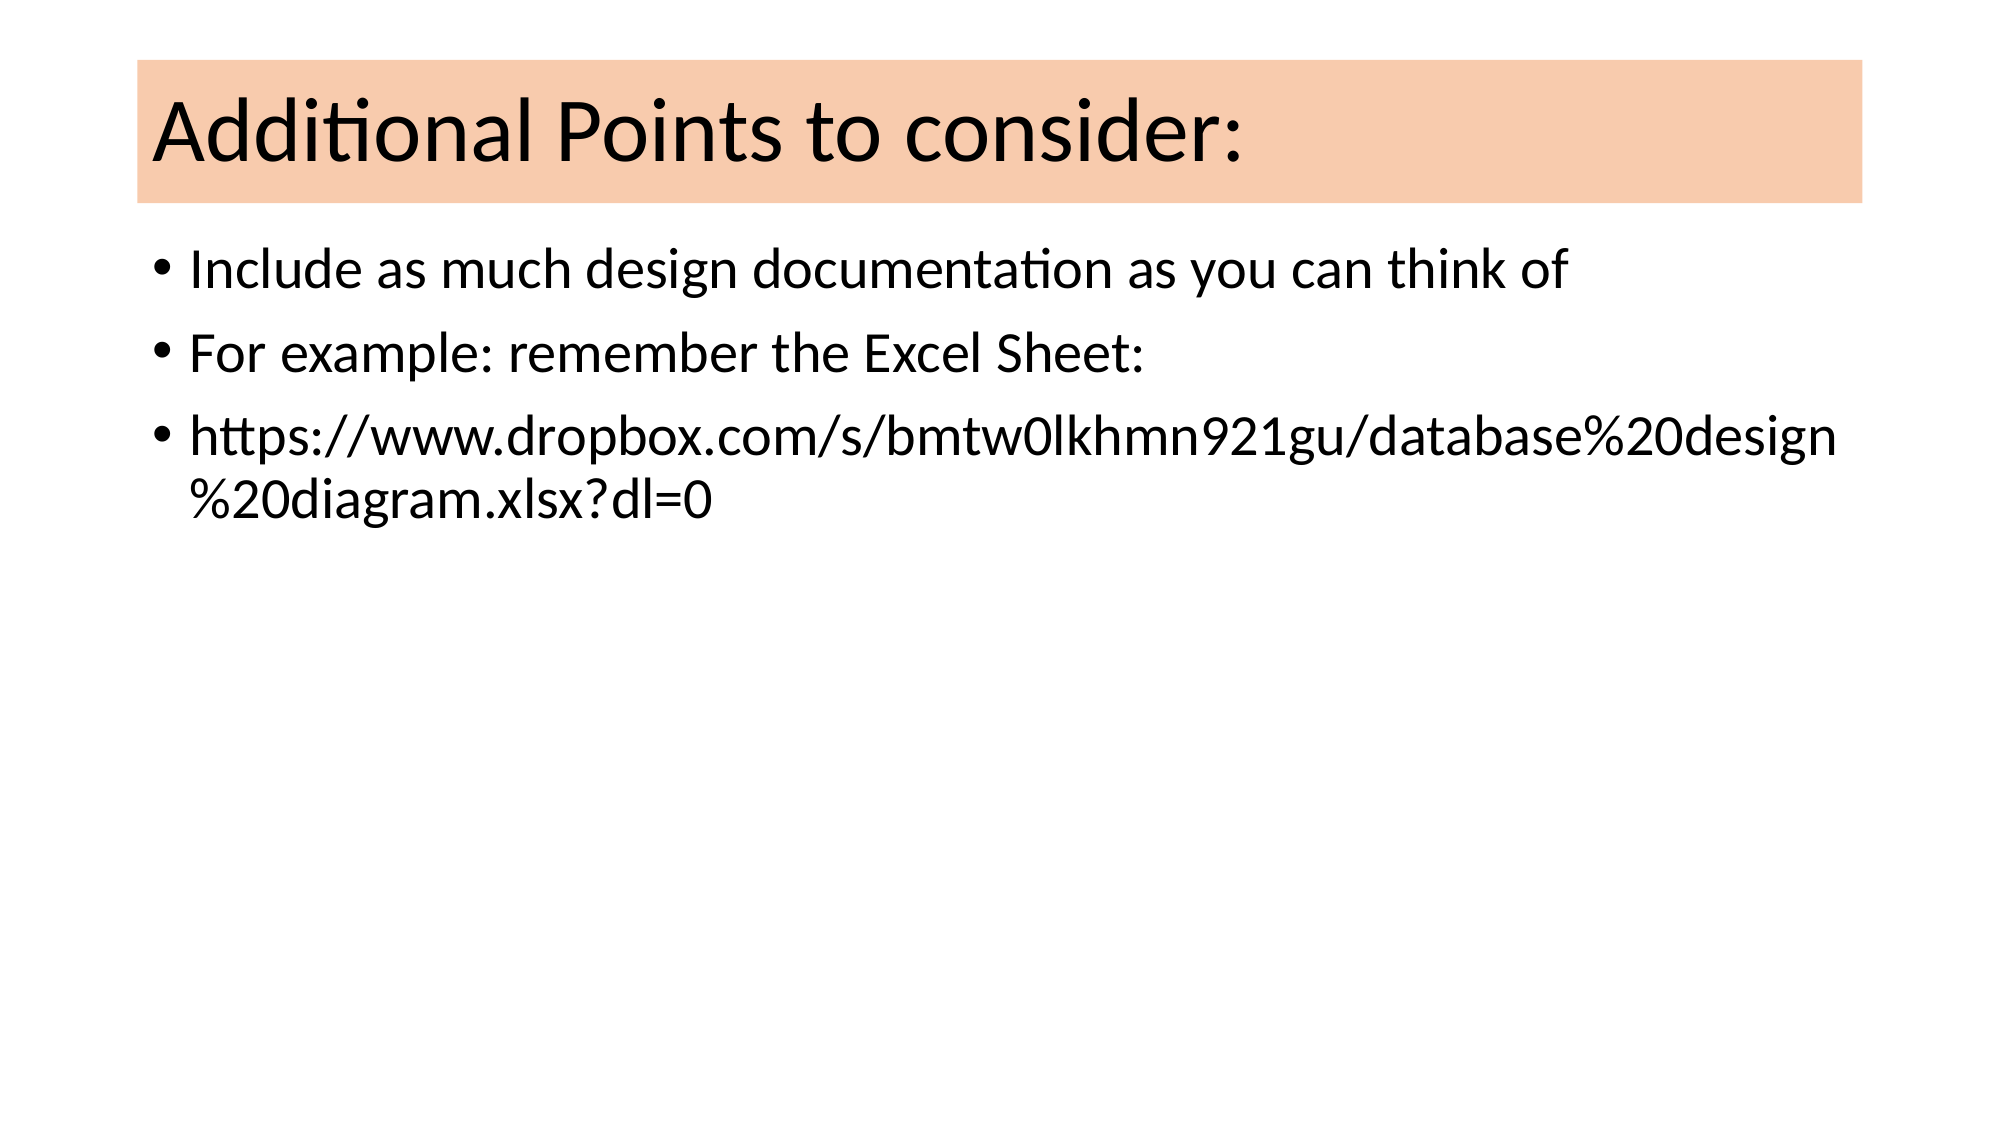

# Additional Points to consider:
Include as much design documentation as you can think of
For example: remember the Excel Sheet:
https://www.dropbox.com/s/bmtw0lkhmn921gu/database%20design%20diagram.xlsx?dl=0